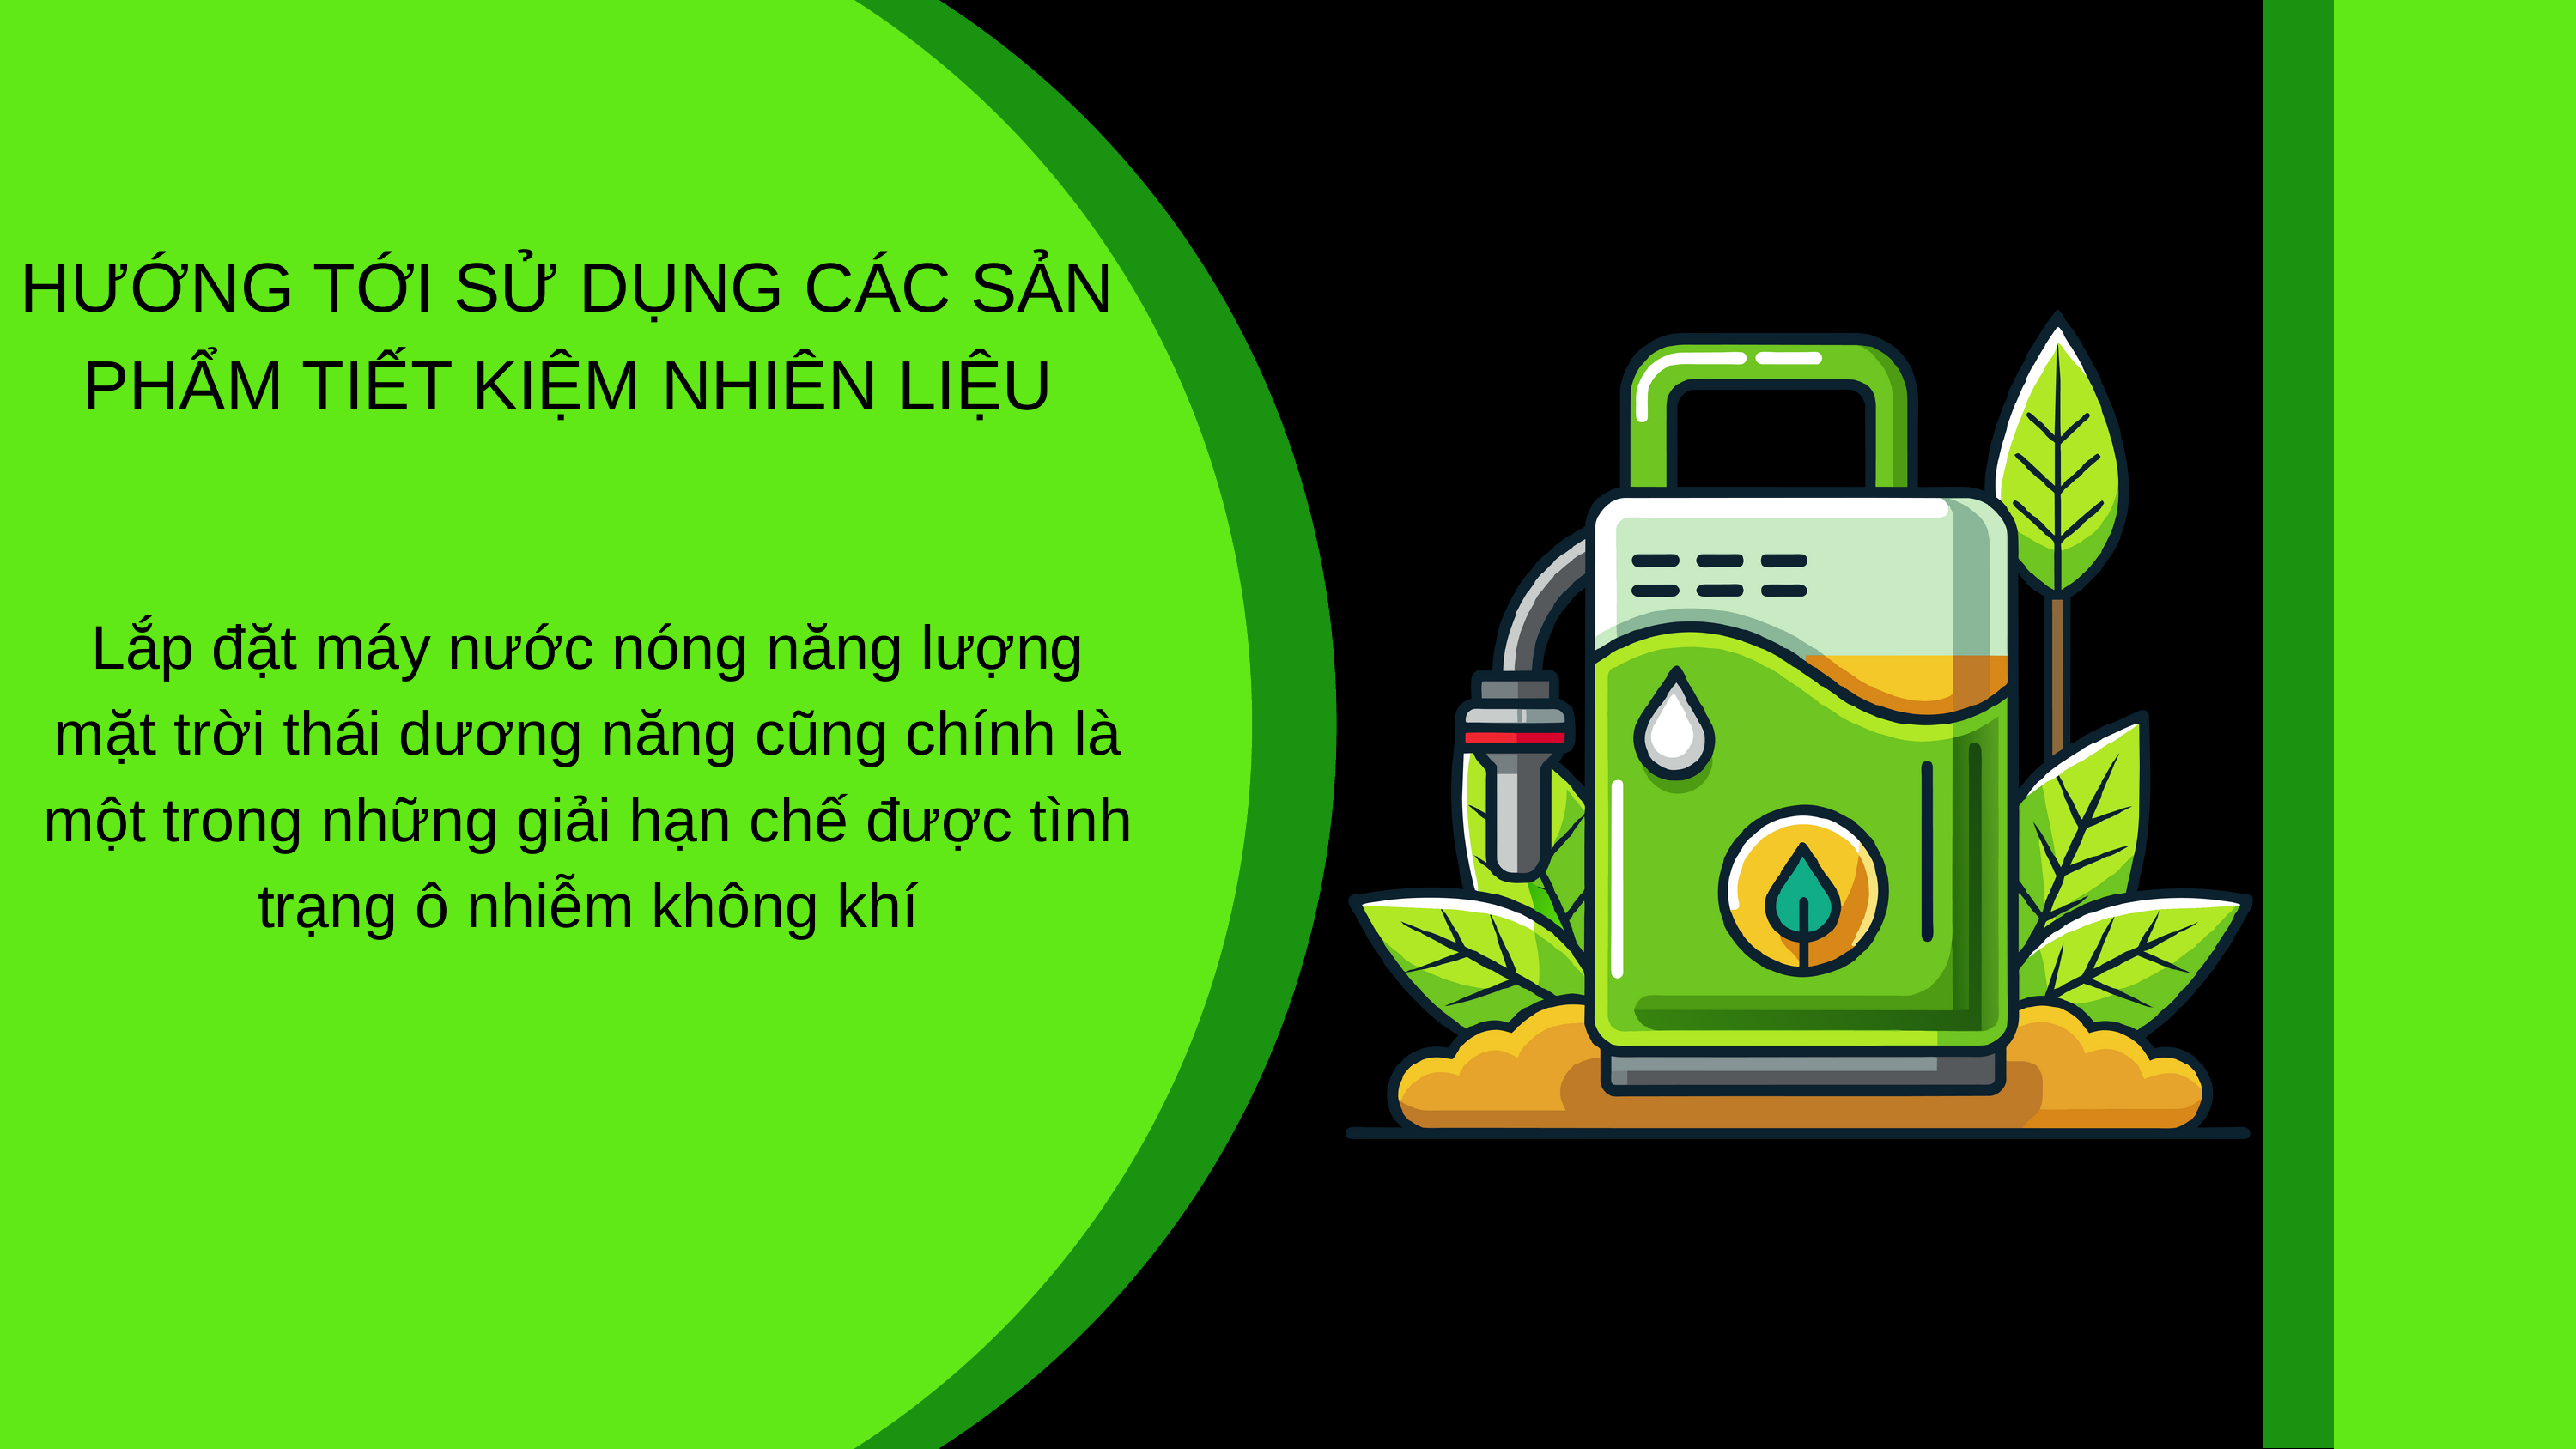

HƯỚNG TỚI SỬ DỤNG CÁC SẢN PHẨM TIẾT KIỆM NHIÊN LIỆU

Lắp đặt máy nước nóng năng lượng mặt trời thái dương năng cũng chính là một trong những giải hạn chế được tình trạng ô nhiễm không khí